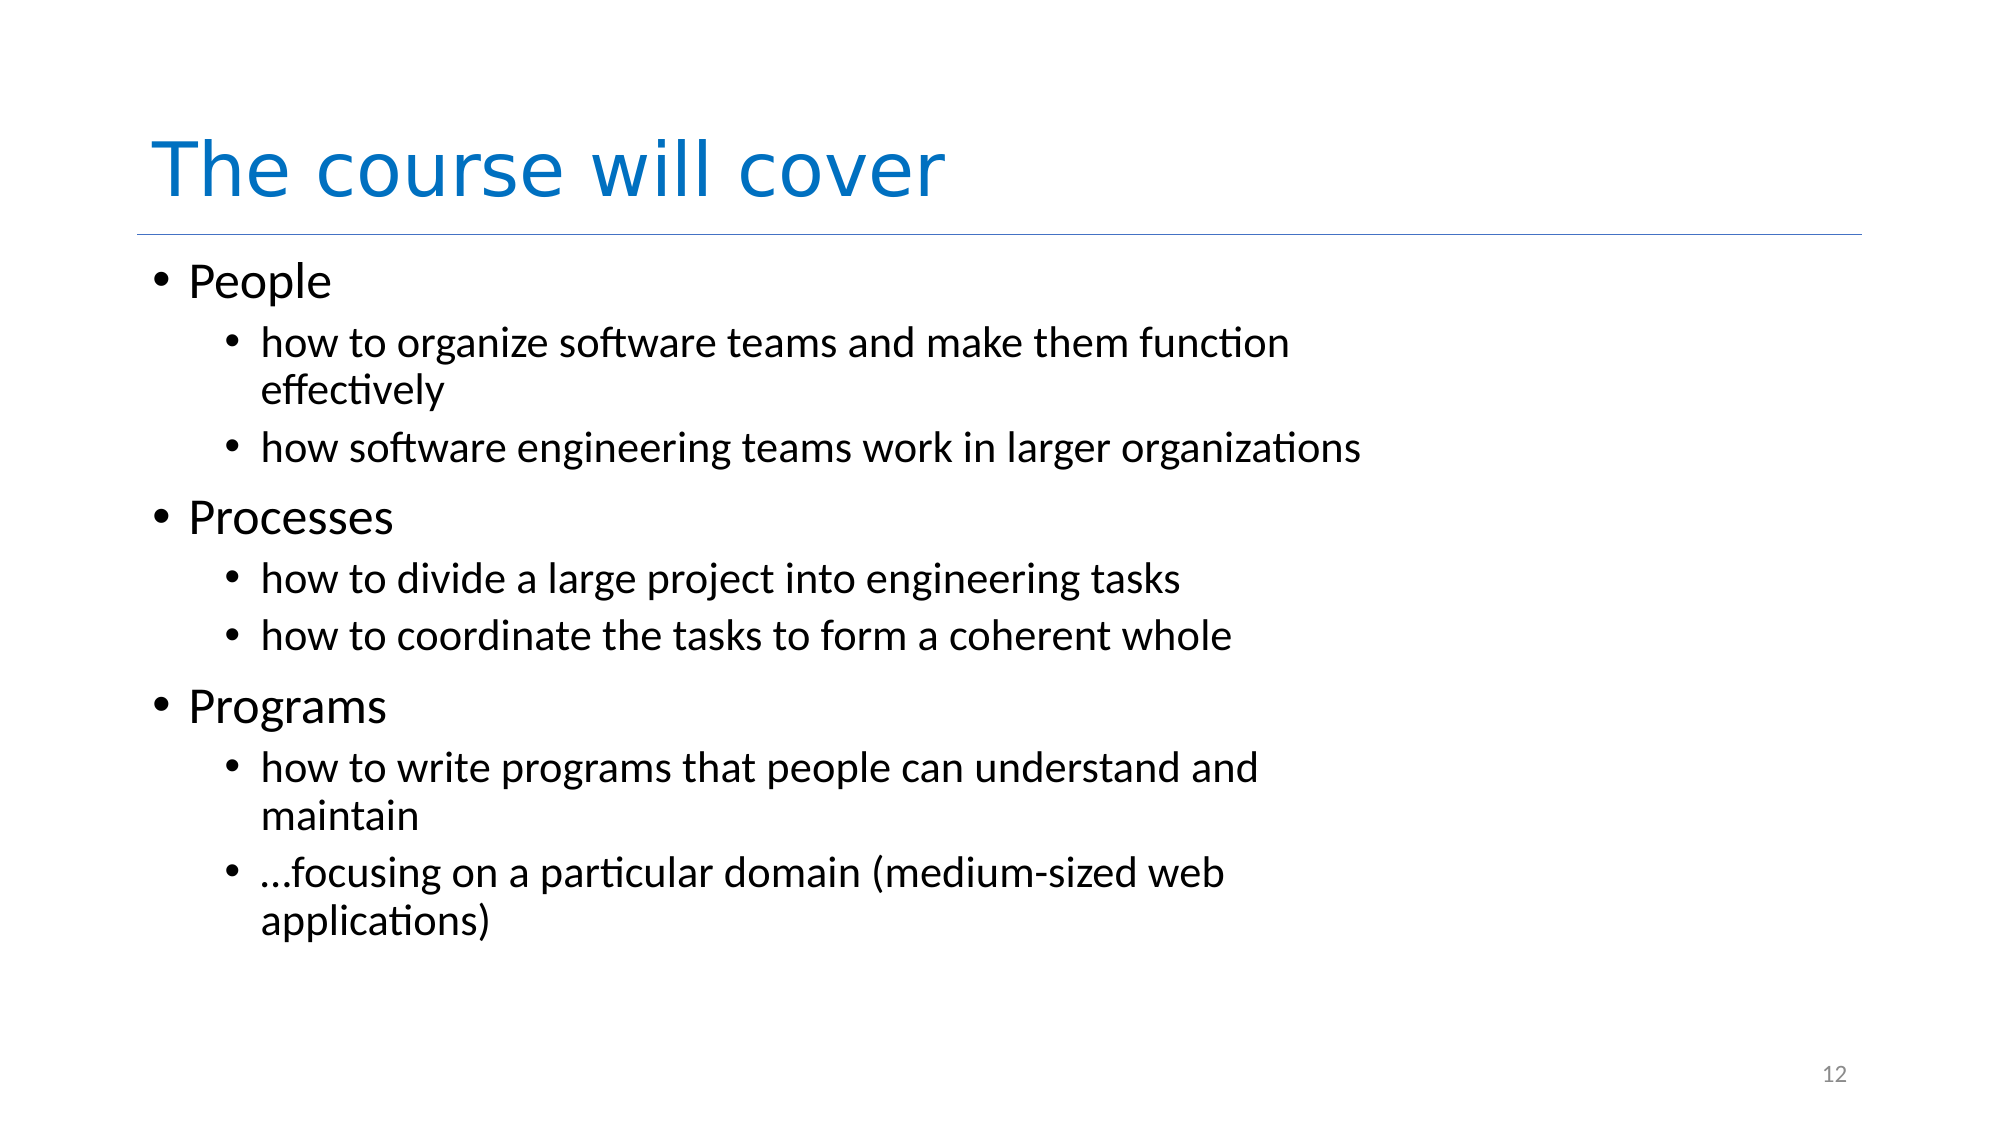

# The course will cover
People
how to organize software teams and make them function effectively
how software engineering teams work in larger organizations
Processes
how to divide a large project into engineering tasks
how to coordinate the tasks to form a coherent whole
Programs
how to write programs that people can understand and maintain
…focusing on a particular domain (medium-sized web applications)
12